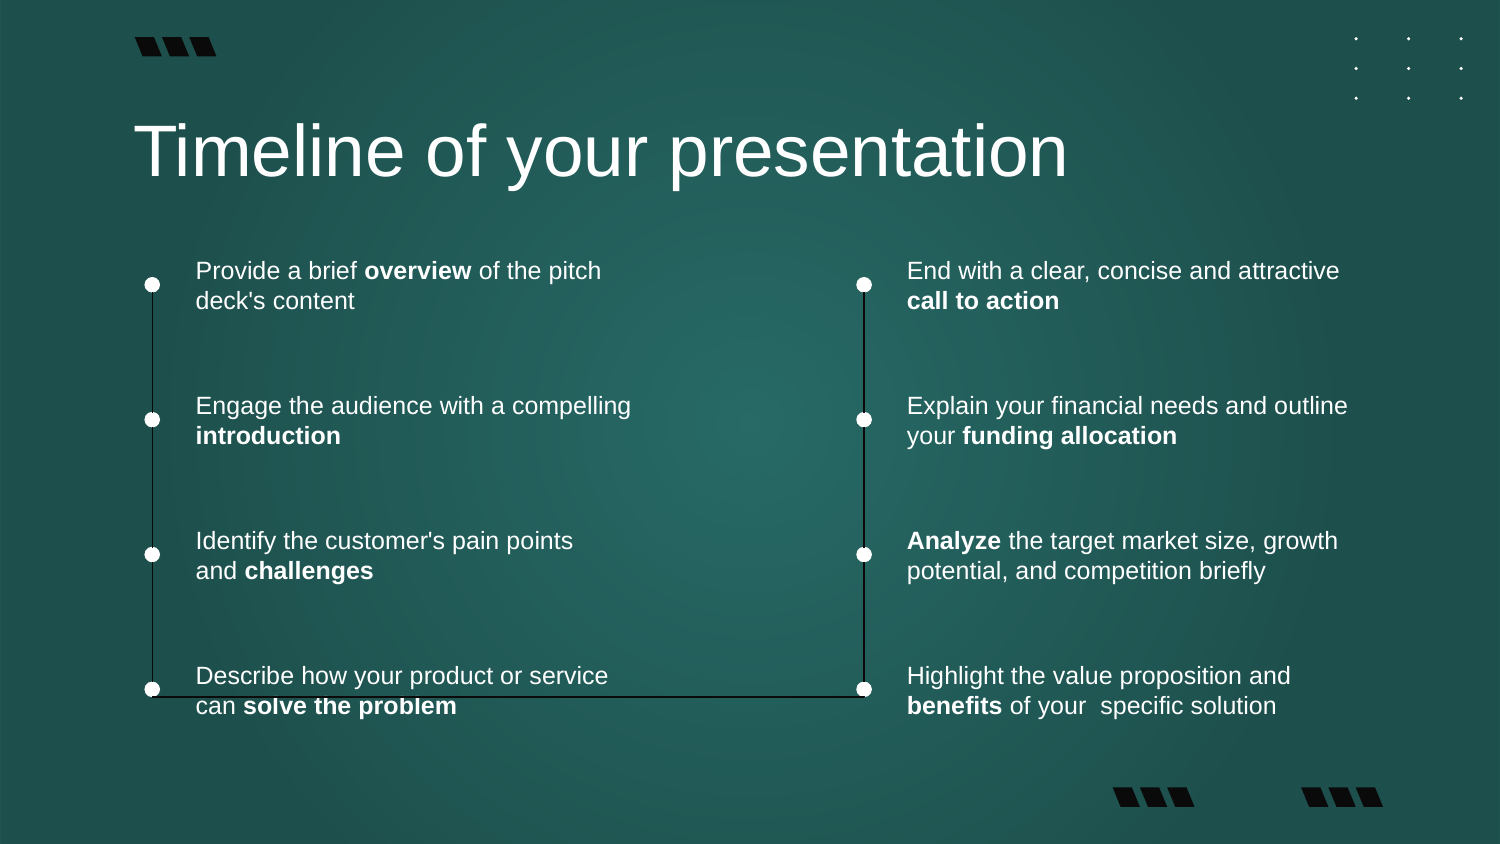

# Timeline of your presentation
Provide a brief overview of the pitch deck's content
End with a clear, concise and attractive call to action

Engage the audience with a compelling introduction
Explain your financial needs and outline your funding allocation

Identify the customer's pain points
and challenges
Analyze the target market size, growth potential, and competition briefly

Describe how your product or service can solve the problem
Highlight the value proposition and benefits of your  specific solution